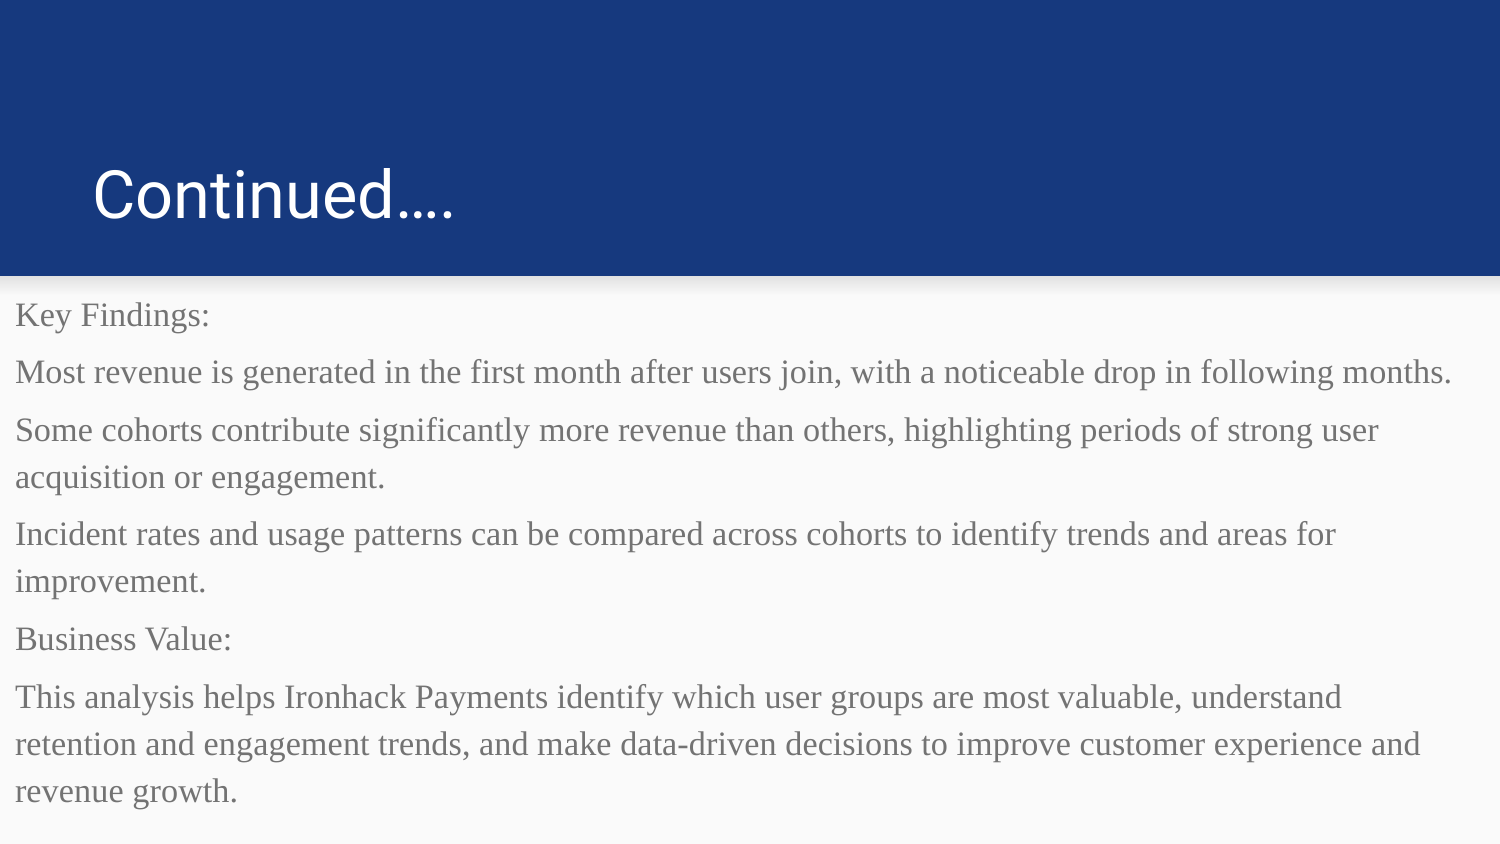

# Continued….
Key Findings:
Most revenue is generated in the first month after users join, with a noticeable drop in following months.
Some cohorts contribute significantly more revenue than others, highlighting periods of strong user acquisition or engagement.
Incident rates and usage patterns can be compared across cohorts to identify trends and areas for improvement.
Business Value:
This analysis helps Ironhack Payments identify which user groups are most valuable, understand retention and engagement trends, and make data-driven decisions to improve customer experience and revenue growth.